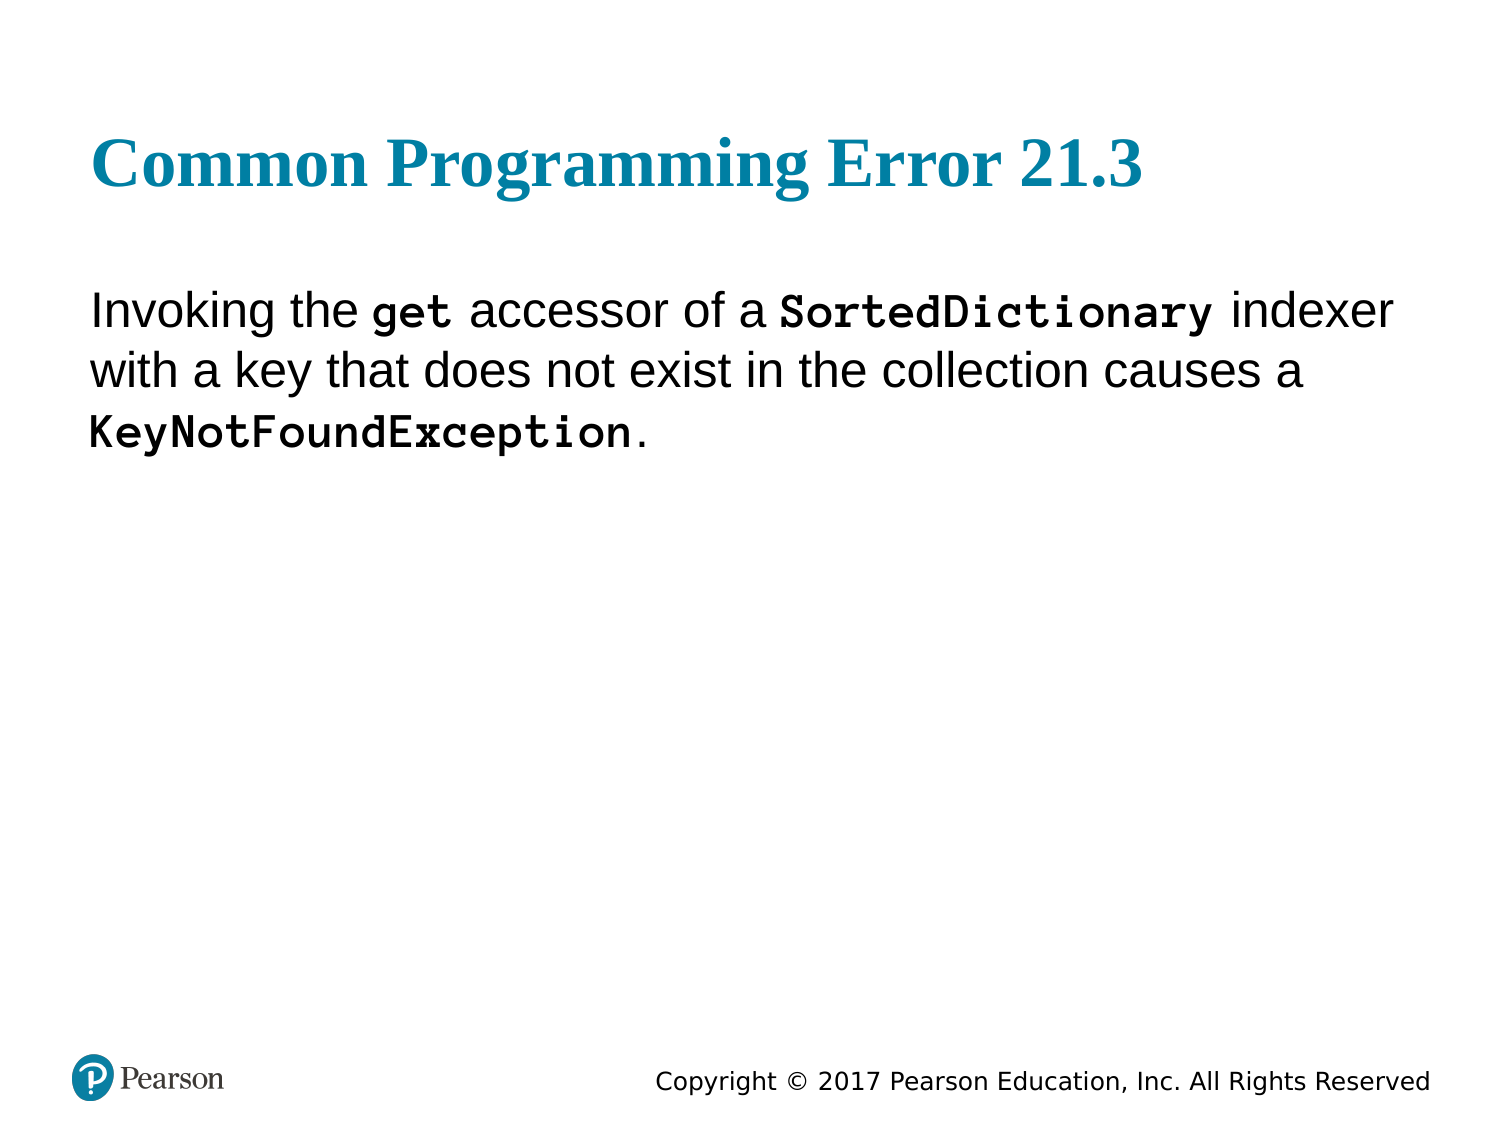

# Common Programming Error 21.3
Invoking the get accessor of a SortedDictionary indexer with a key that does not exist in the collection causes a KeyNotFoundException.